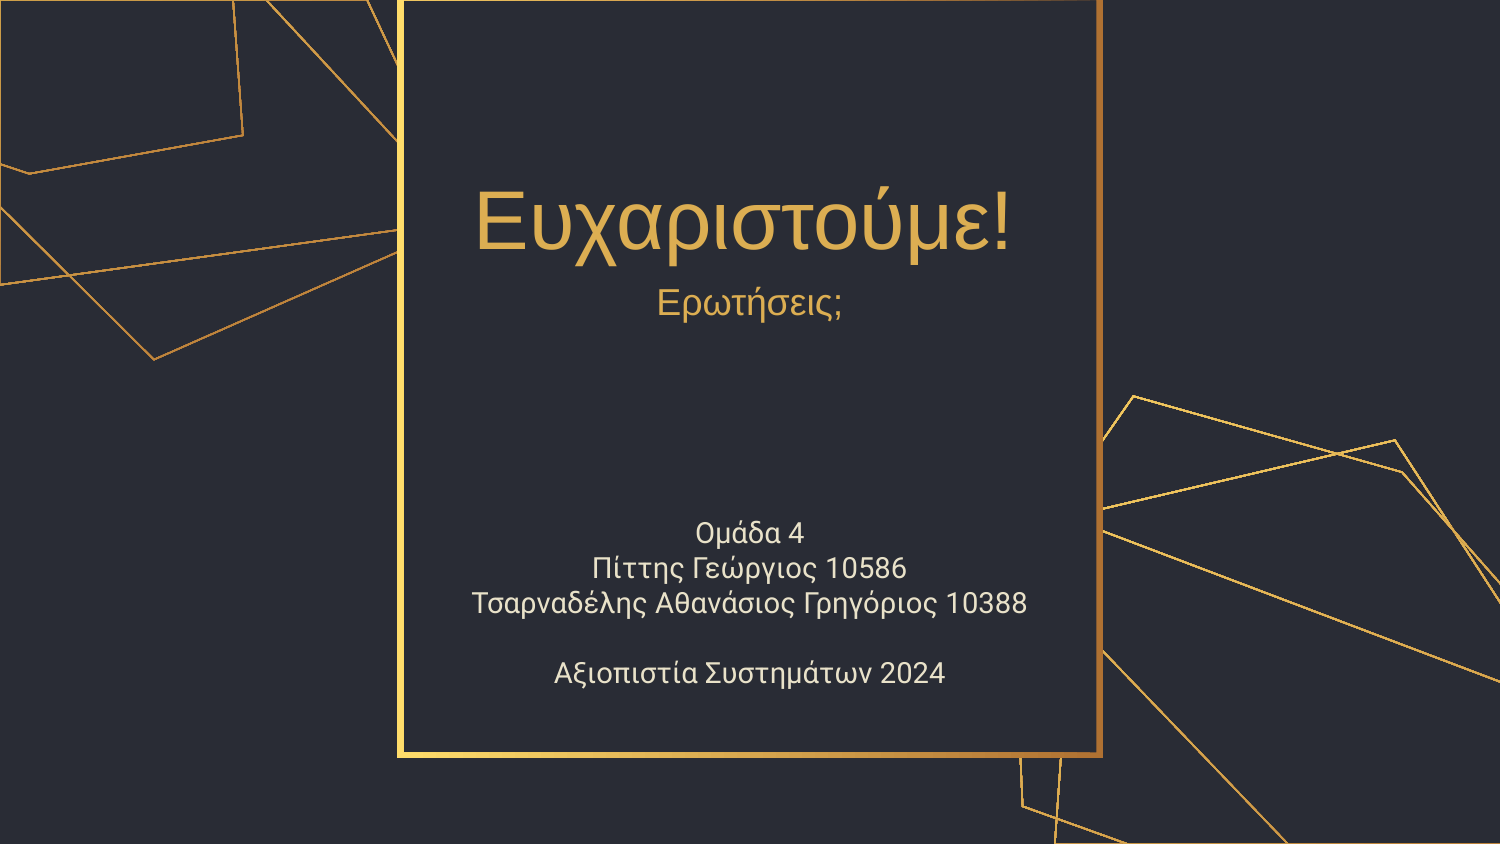

# Ευχαριστούμε!
Ερωτήσεις;
Ομάδα 4
Πίττης Γεώργιος 10586
Τσαρναδέλης Αθανάσιος Γρηγόριος 10388
Αξιοπιστία Συστημάτων 2024